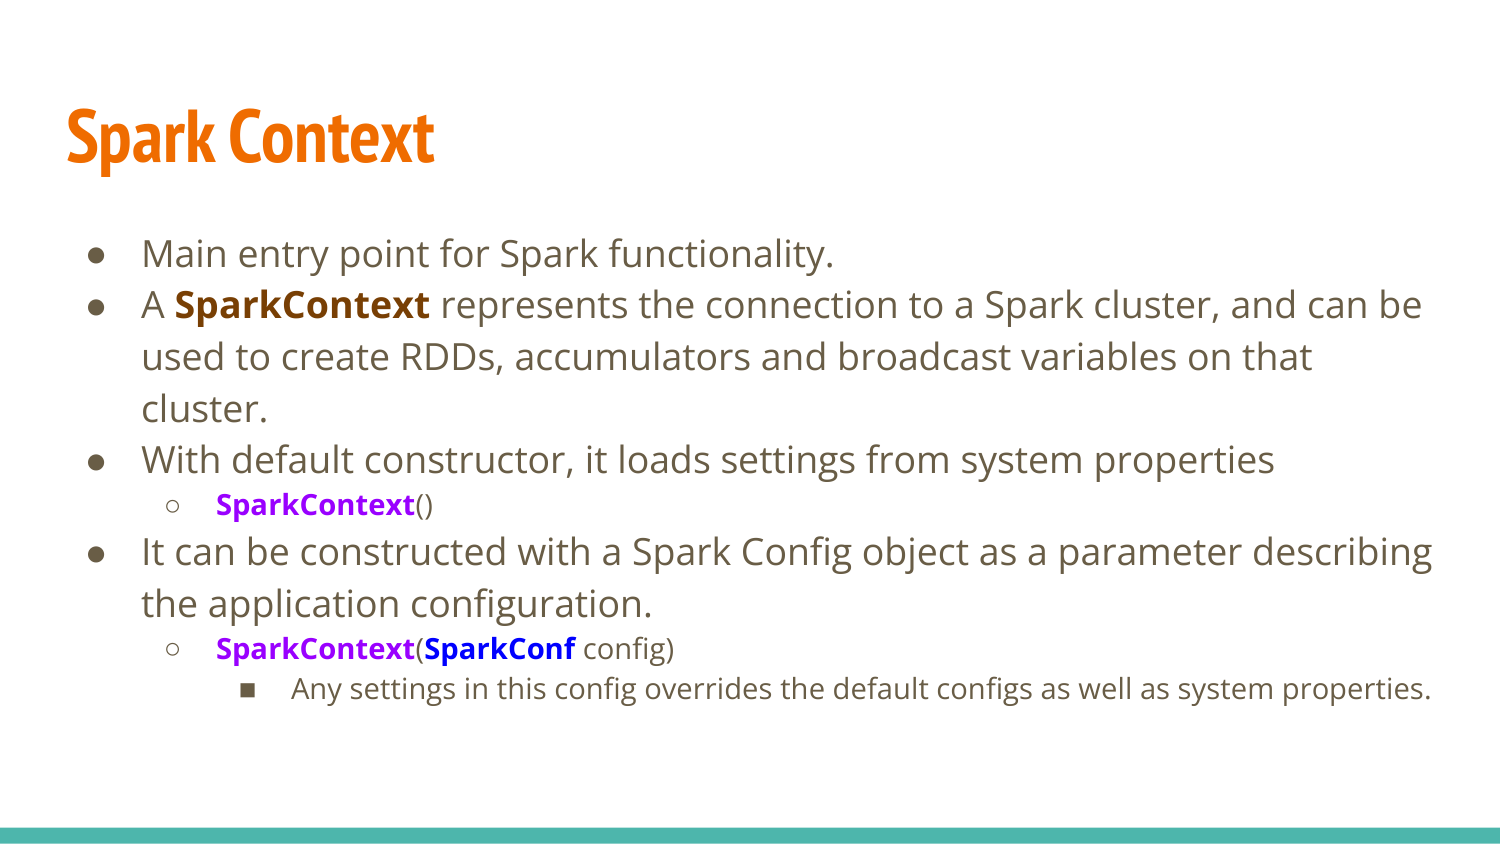

# Spark Context
Main entry point for Spark functionality.
A SparkContext represents the connection to a Spark cluster, and can be used to create RDDs, accumulators and broadcast variables on that cluster.
With default constructor, it loads settings from system properties
SparkContext()
It can be constructed with a Spark Config object as a parameter describing the application configuration.
SparkContext(SparkConf config)
Any settings in this config overrides the default configs as well as system properties.